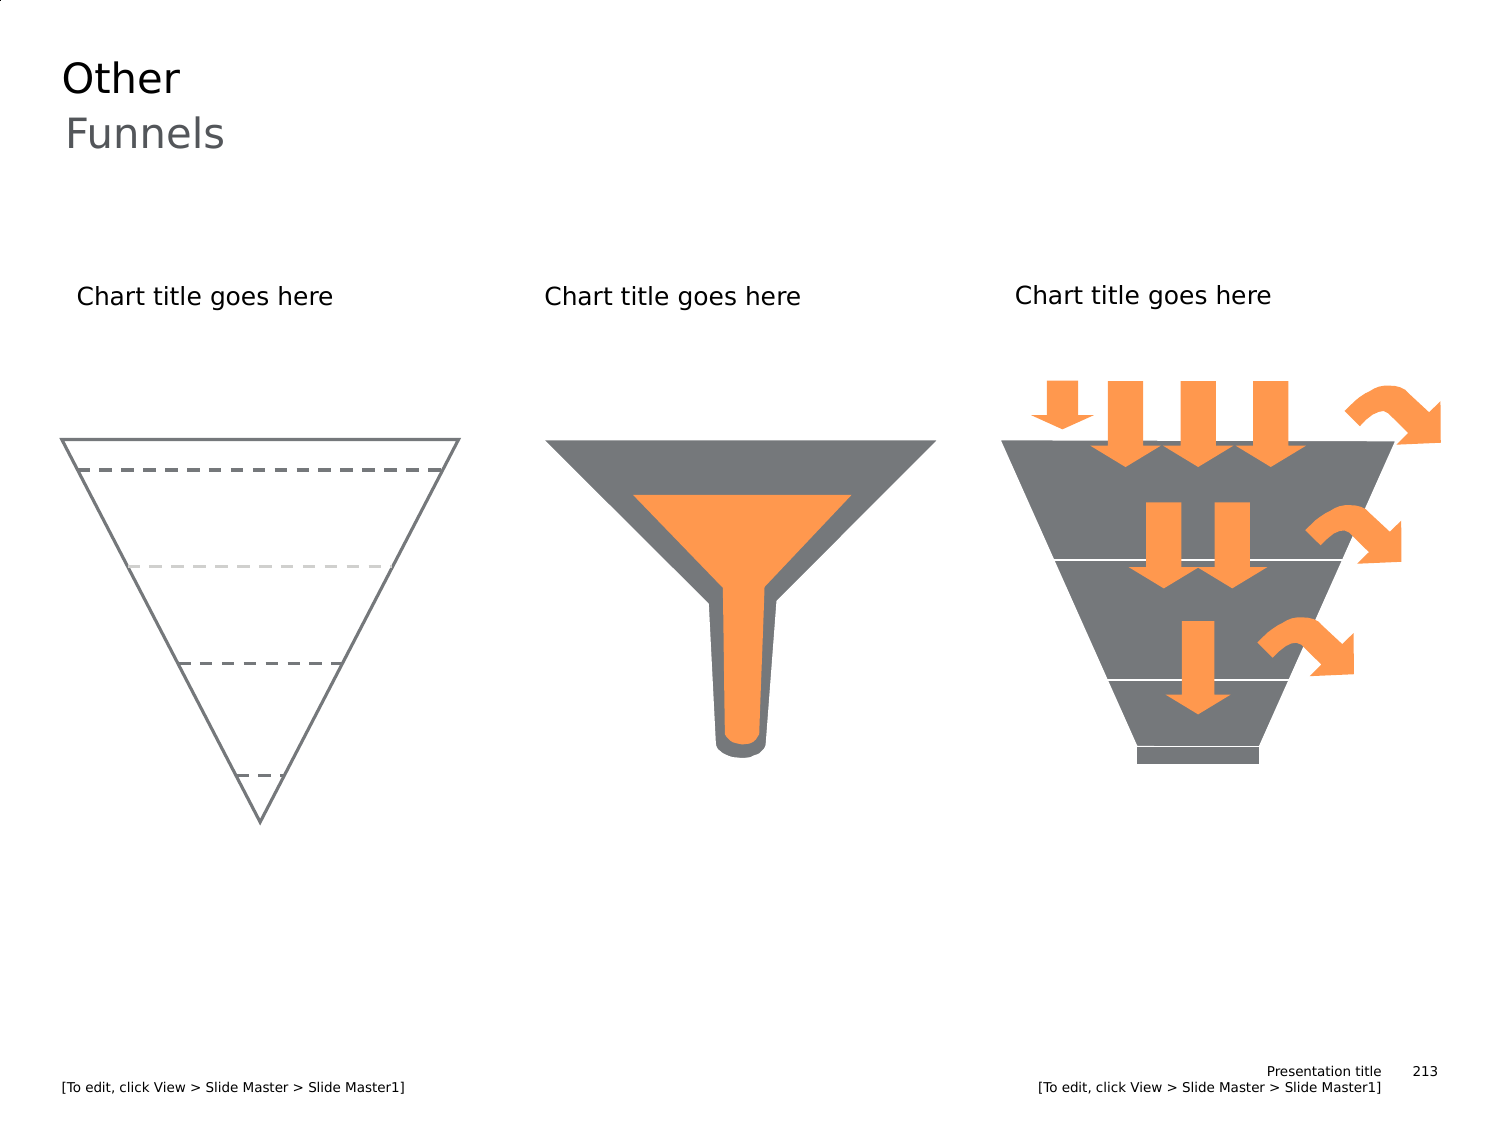

# Other
Funnels
Chart title goes here
Chart title goes here

Chart title goes here